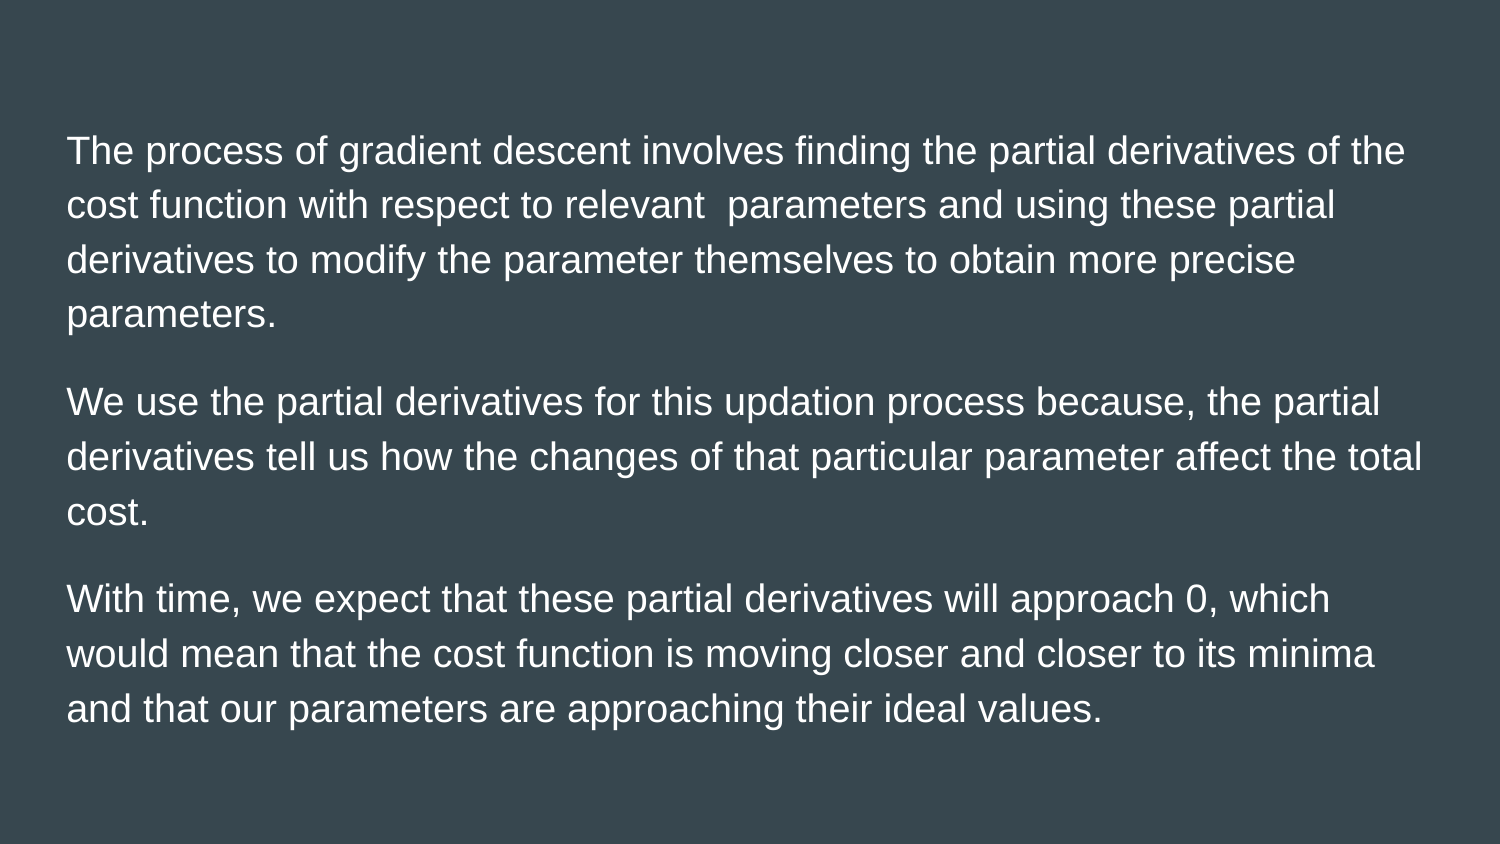

The process of gradient descent involves finding the partial derivatives of the cost function with respect to relevant  parameters and using these partial derivatives to modify the parameter themselves to obtain more precise parameters.
We use the partial derivatives for this updation process because, the partial derivatives tell us how the changes of that particular parameter affect the total cost.
With time, we expect that these partial derivatives will approach 0, which would mean that the cost function is moving closer and closer to its minima and that our parameters are approaching their ideal values.